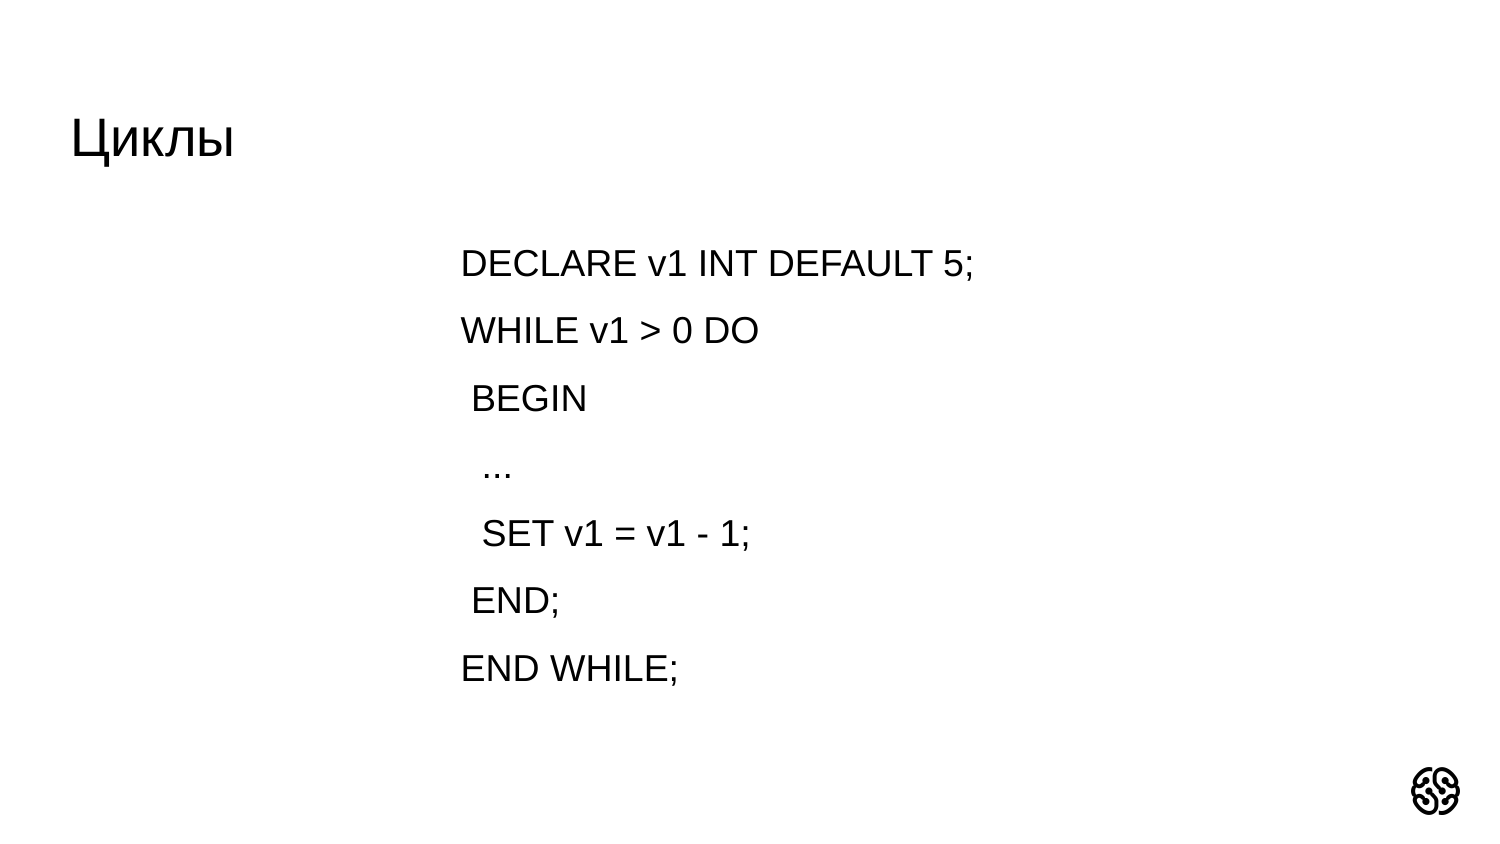

# Циклы
DECLARE v1 INT DEFAULT 5;
WHILE v1 > 0 DO
 BEGIN
  ...
  SET v1 = v1 - 1;
 END;
END WHILE;